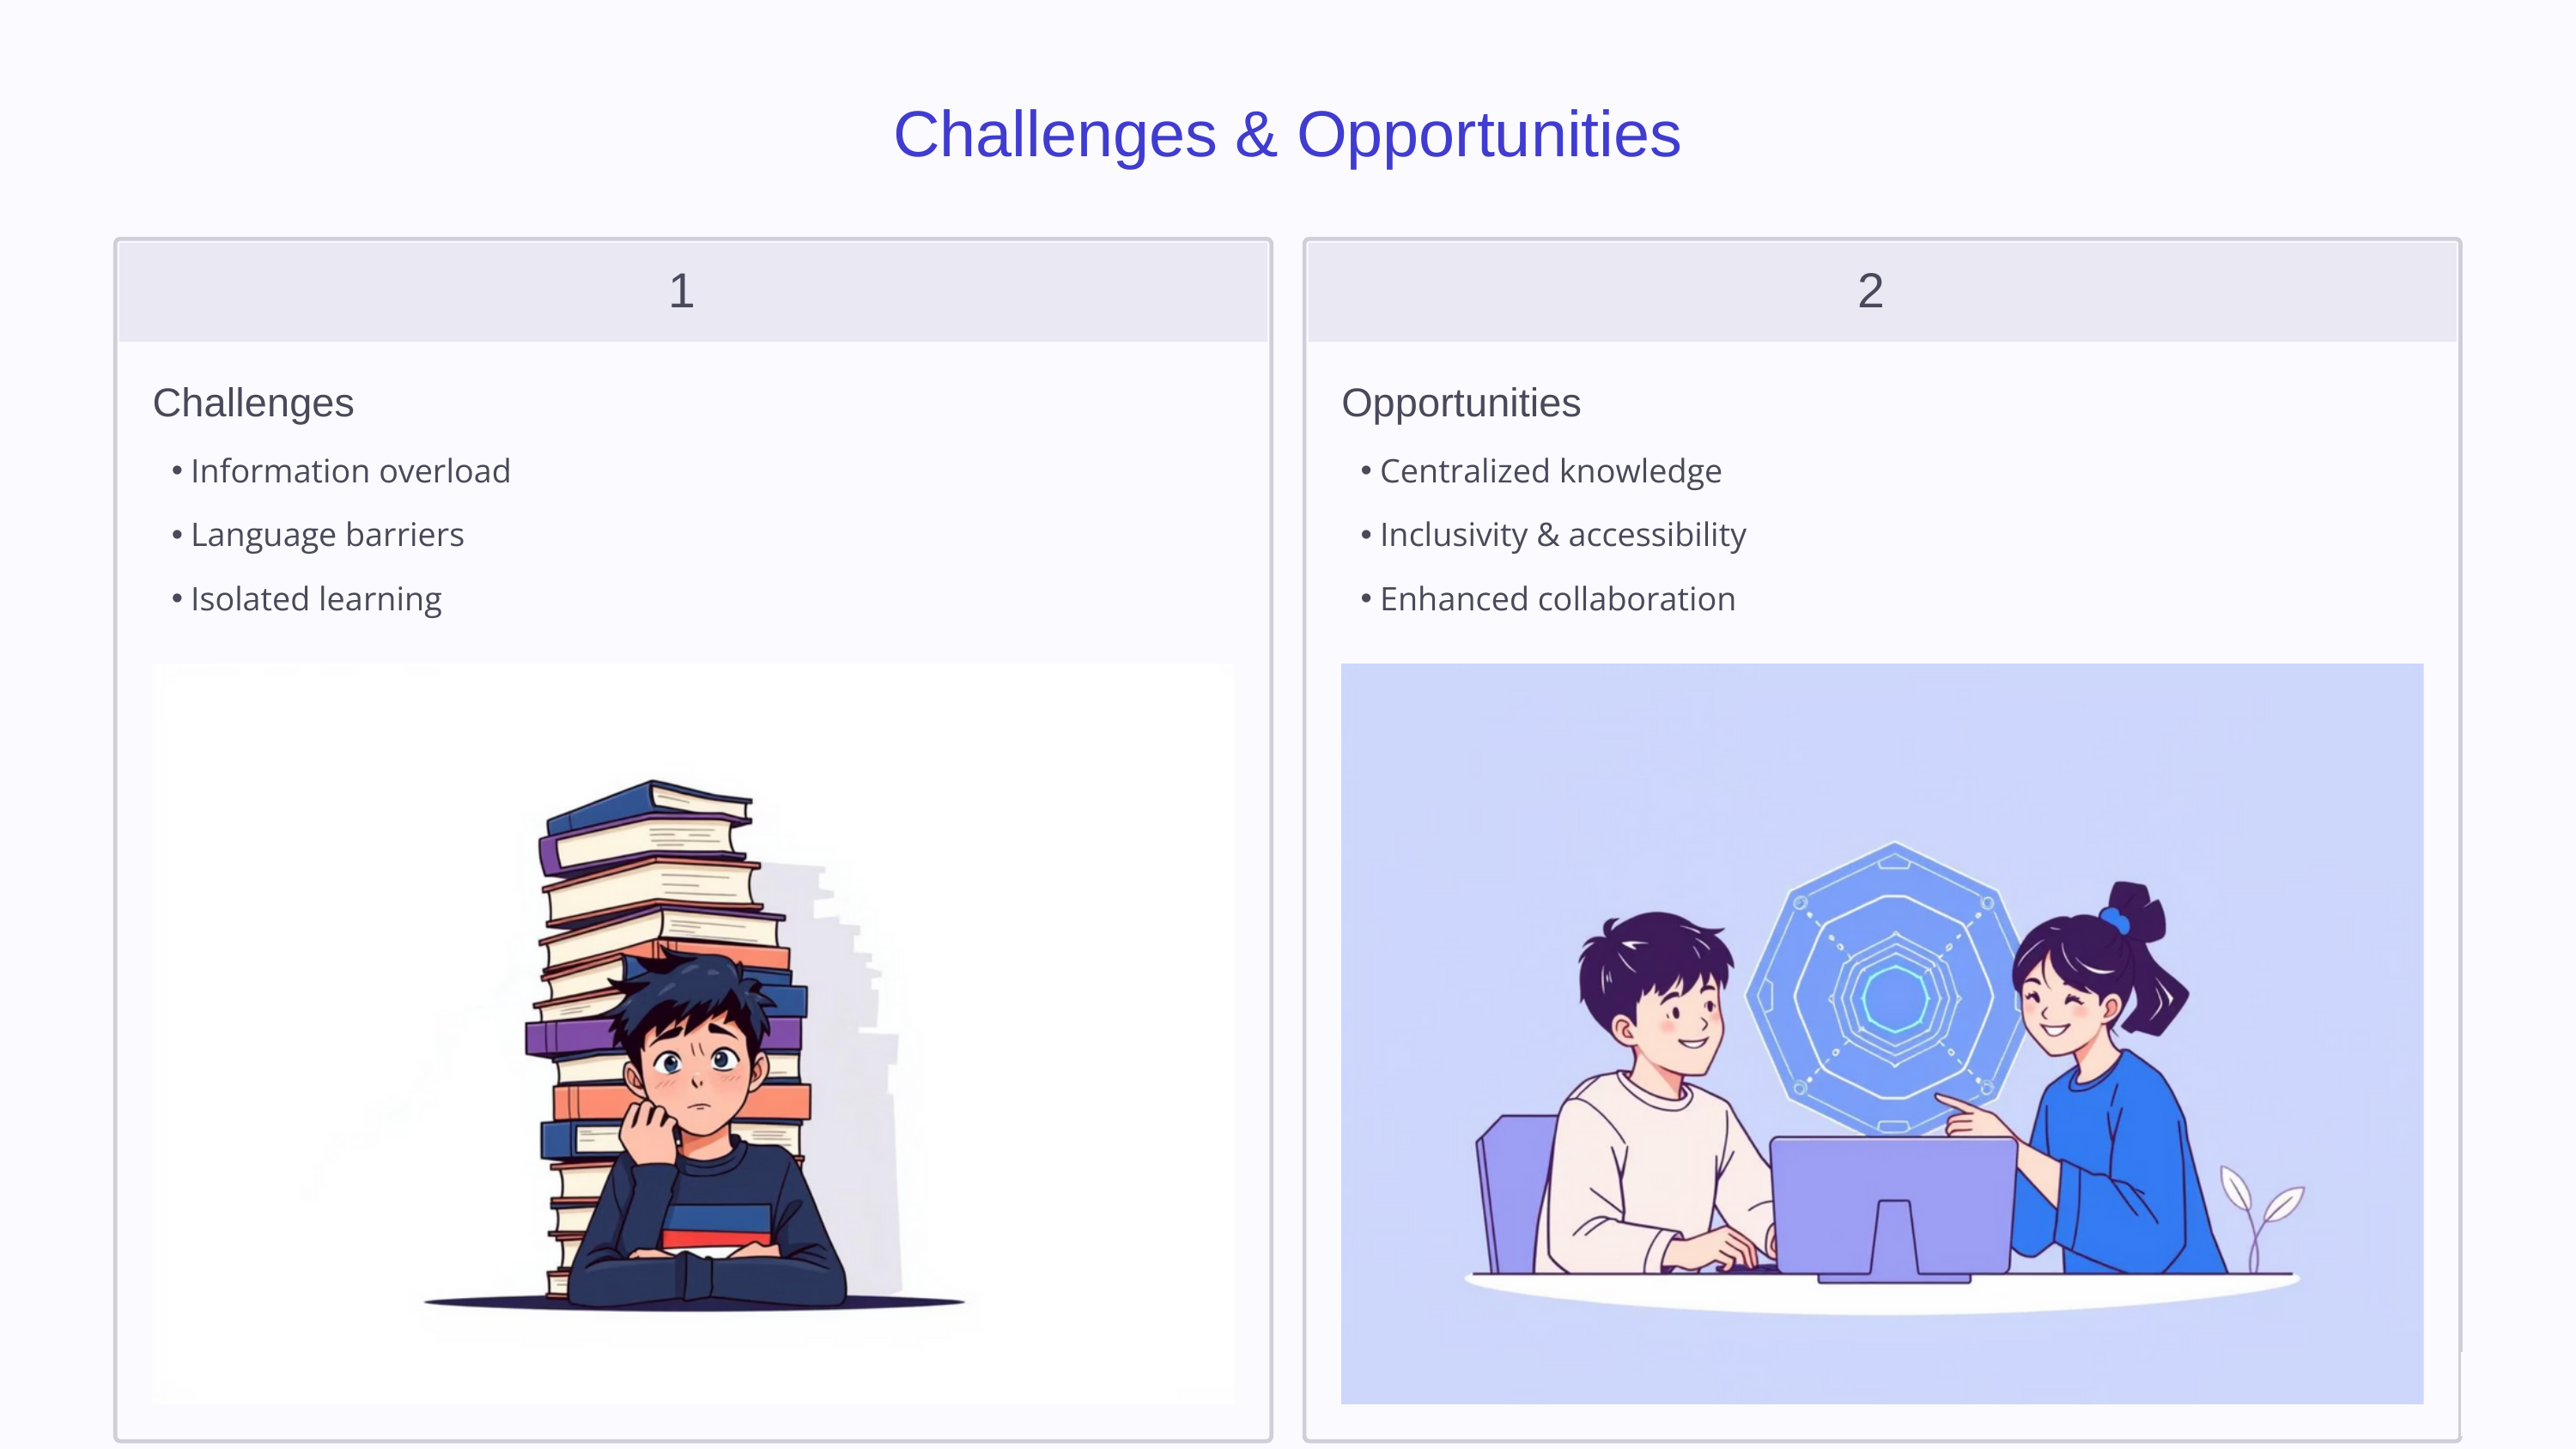

Challenges & Opportunities

1
2
Challenges
Opportunities
Information overload
Centralized knowledge
Language barriers
Inclusivity & accessibility
Isolated learning
Enhanced collaboration